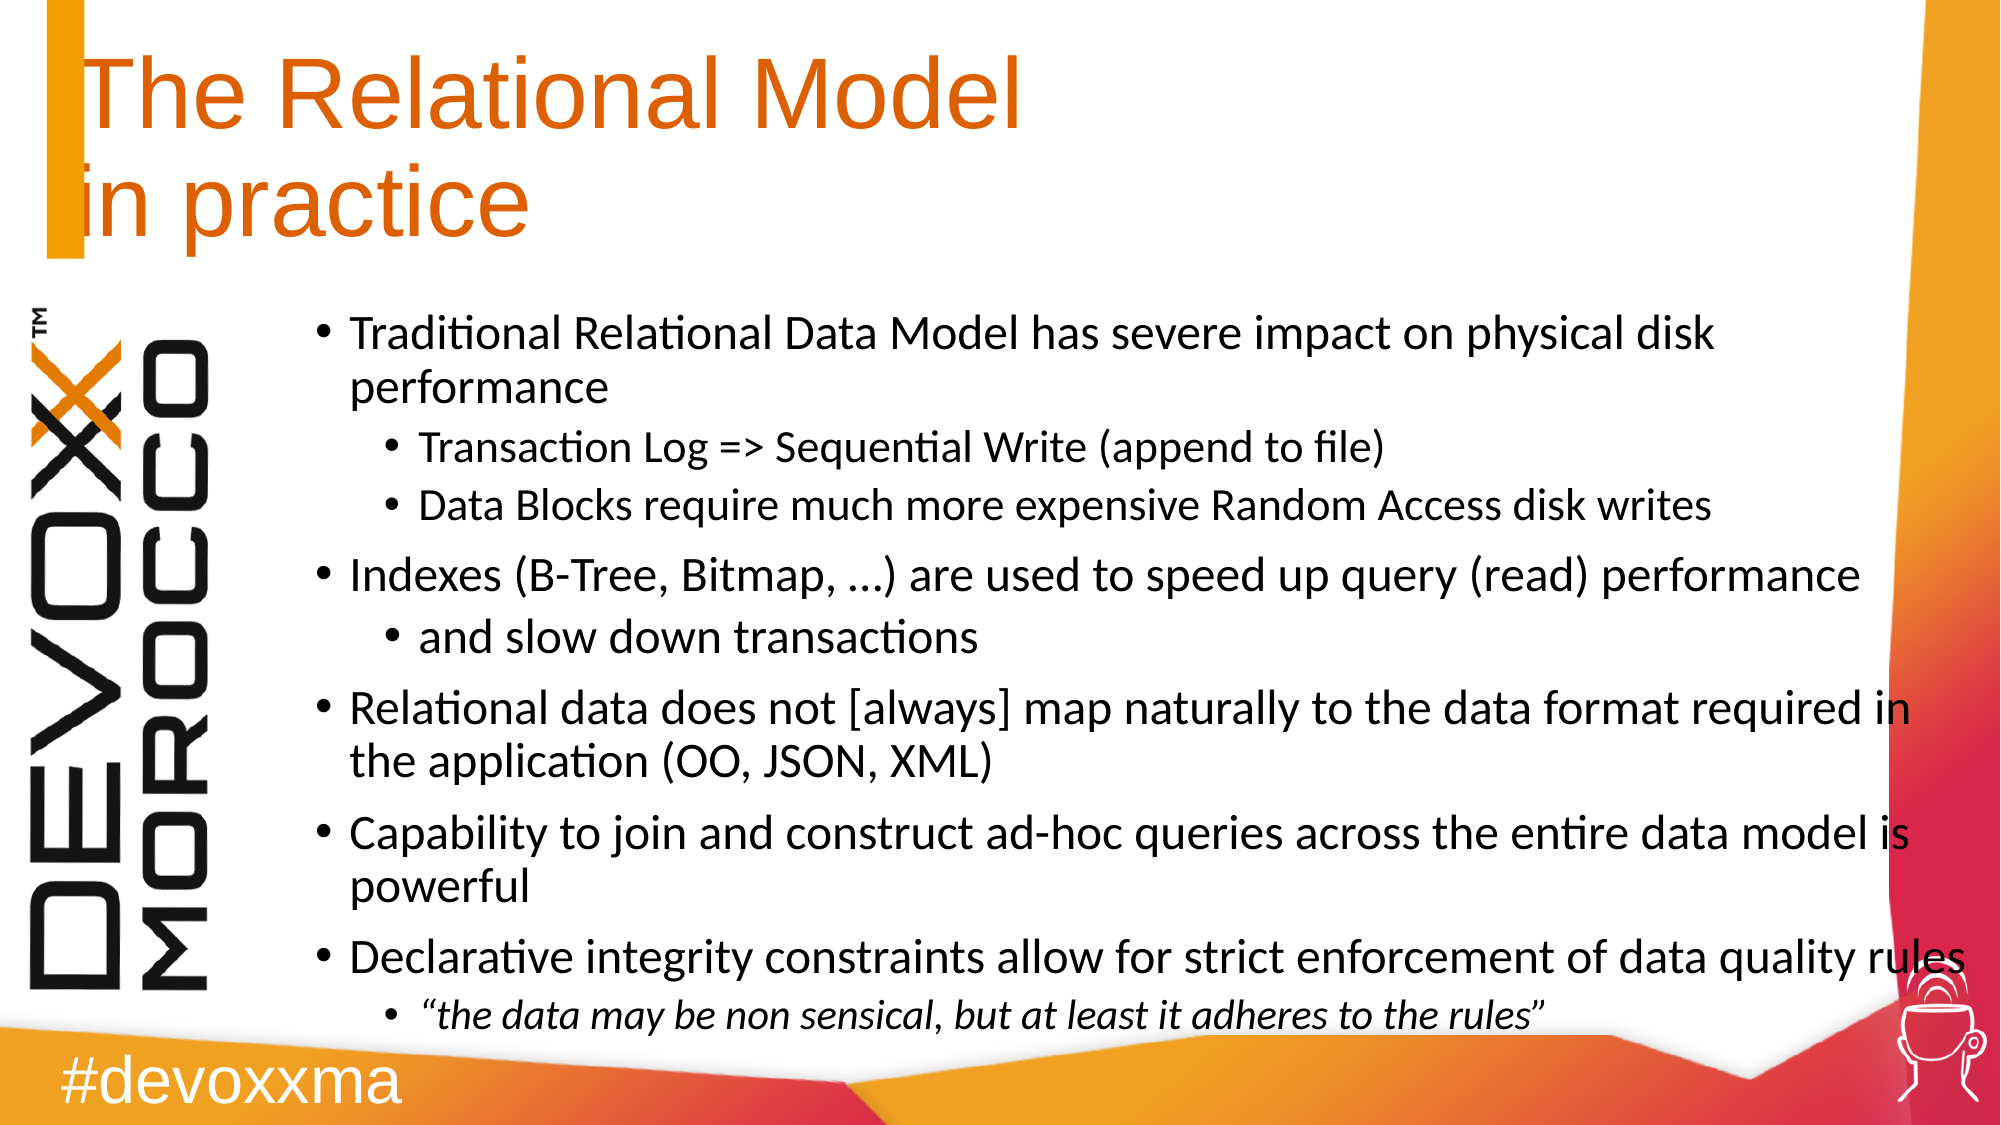

# The Relational Model in practice
Traditional Relational Data Model has severe impact on physical disk performance
Transaction Log => Sequential Write (append to file)
Data Blocks require much more expensive Random Access disk writes
Indexes (B-Tree, Bitmap, …) are used to speed up query (read) performance
and slow down transactions
Relational data does not [always] map naturally to the data format required in the application (OO, JSON, XML)
Capability to join and construct ad-hoc queries across the entire data model is powerful
Declarative integrity constraints allow for strict enforcement of data quality rules
“the data may be non sensical, but at least it adheres to the rules”

#devoxxma